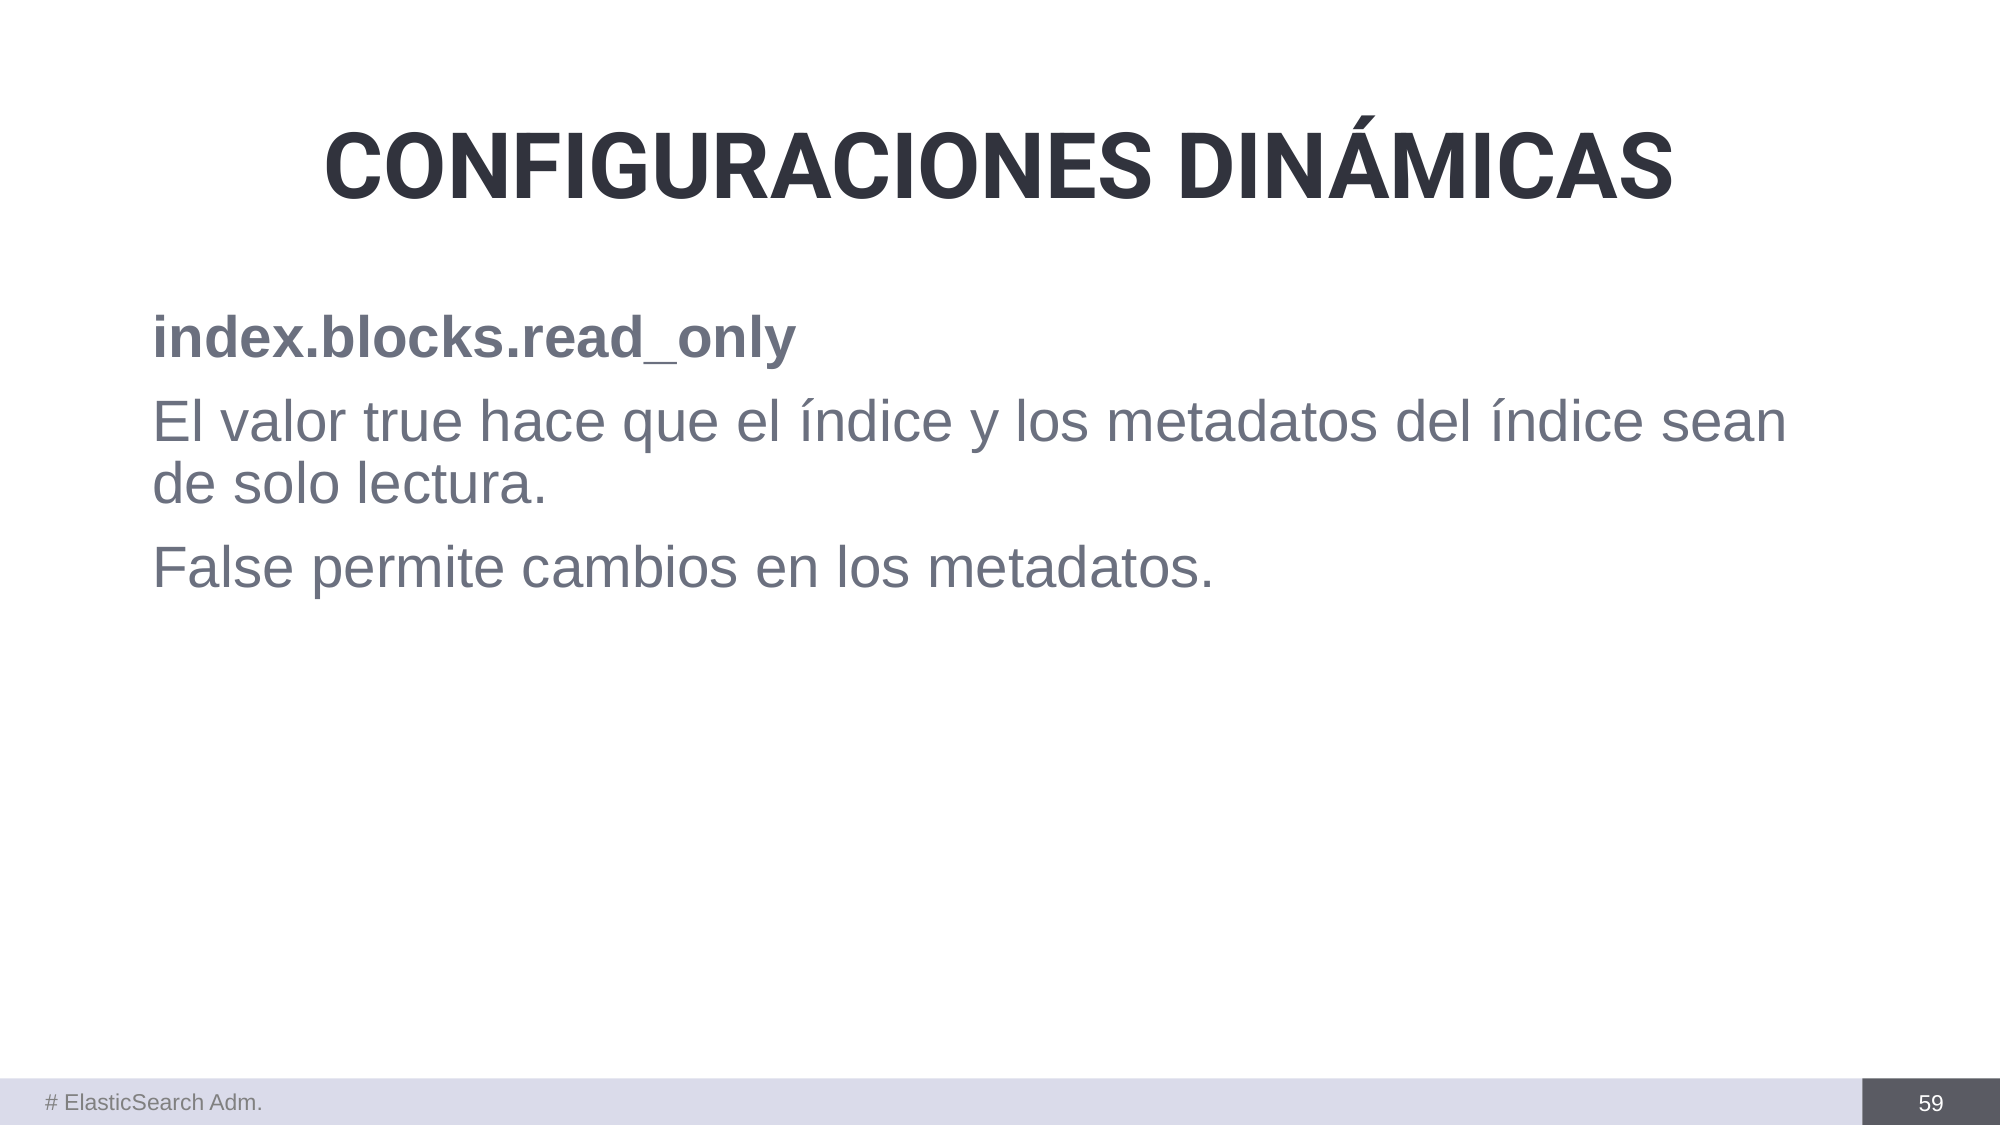

# CONFIGURACIONES DINÁMICAS
index.blocks.read_only
El valor true hace que el índice y los metadatos del índice sean de solo lectura.
False permite cambios en los metadatos.
# ElasticSearch Adm.
59